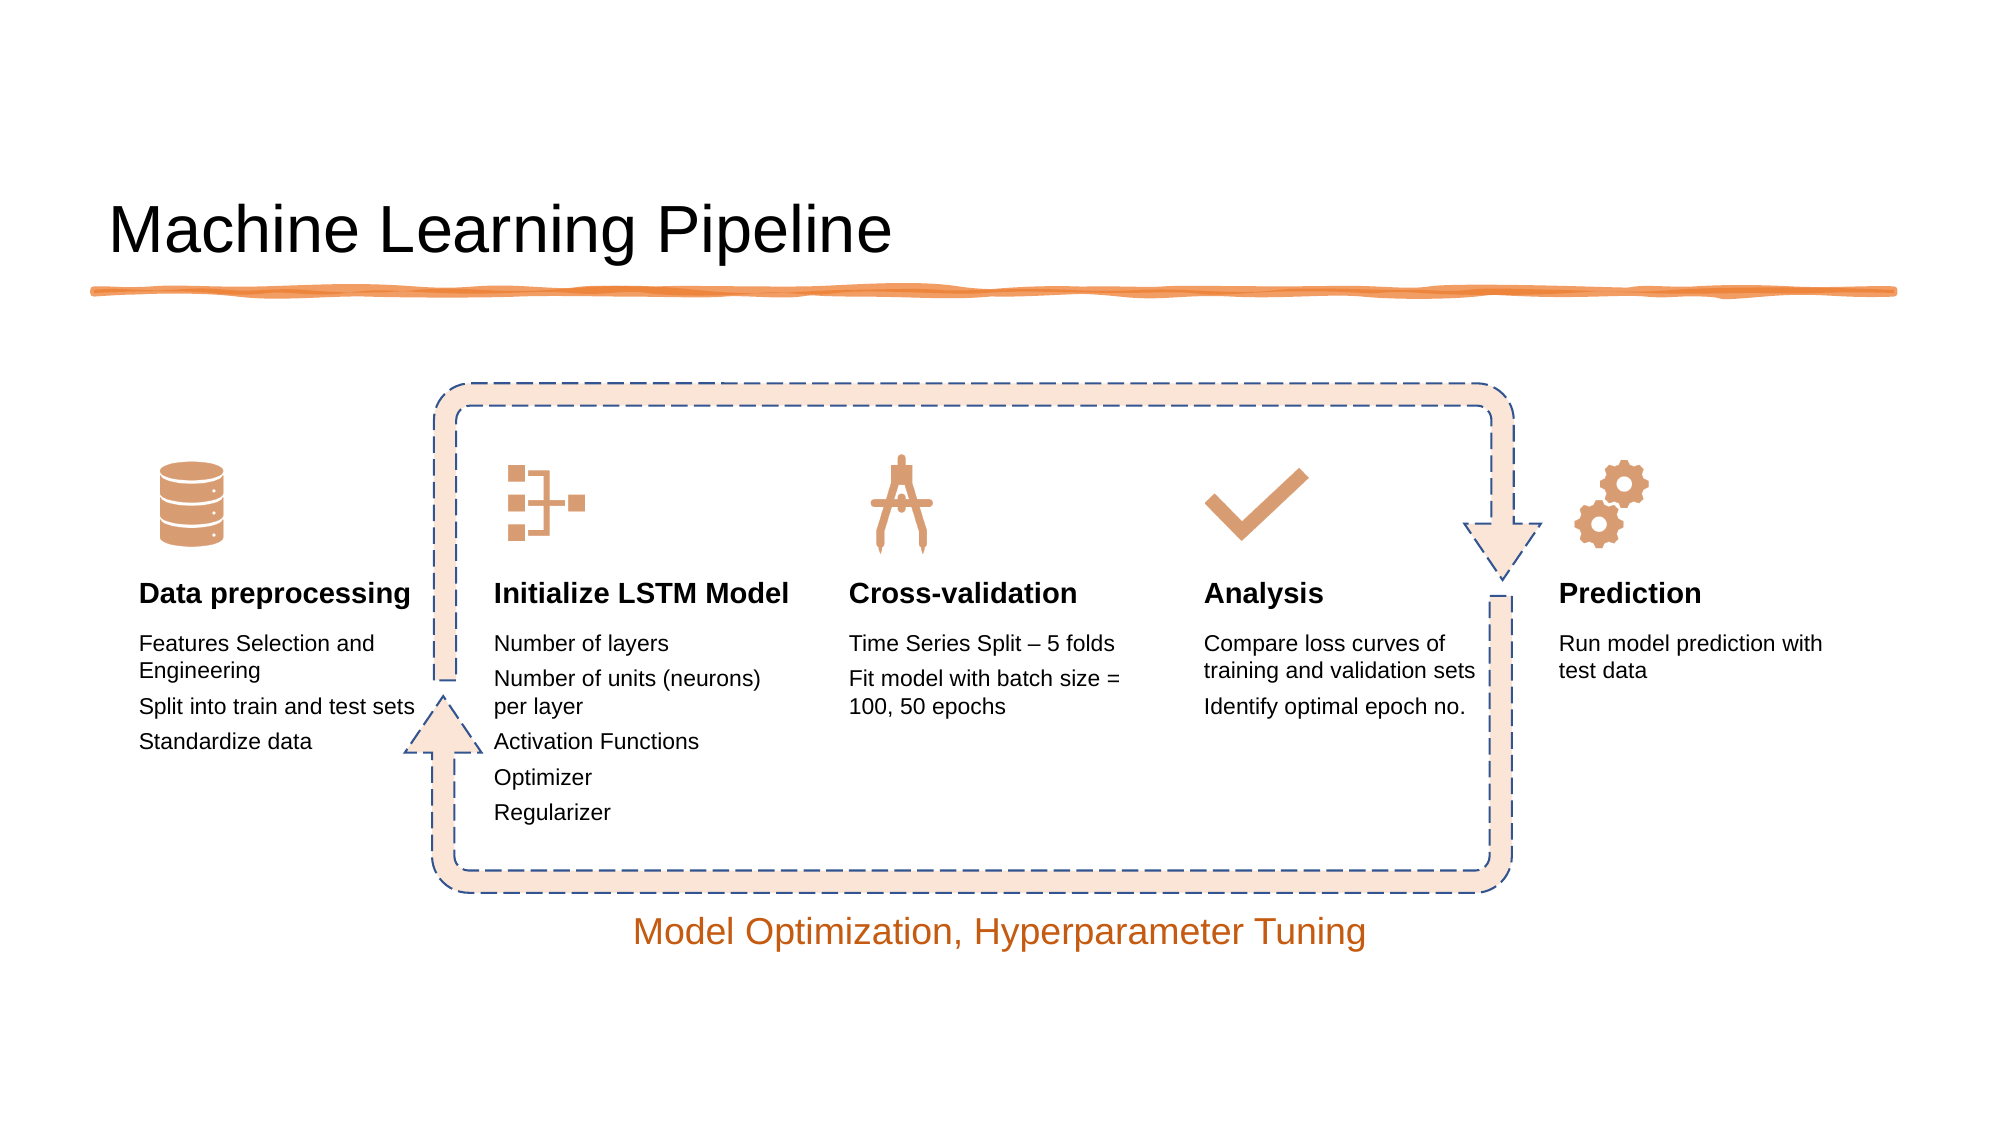

# Machine Learning Pipeline

Data preprocessing
Features Selection and  Engineering
Split into train and test sets
Standardize data
Initialize LSTM Model
Number of layers
Number of units (neurons) per layer
Activation Functions
Optimizer
Regularizer

Cross-validation
Time Series Split – 5 folds
Fit model with batch size = 100, 50 epochs
Analysis
Compare loss curves of training and validation sets
Identify optimal epoch no.
Prediction
Run model prediction with test data

Model Optimization, Hyperparameter Tuning